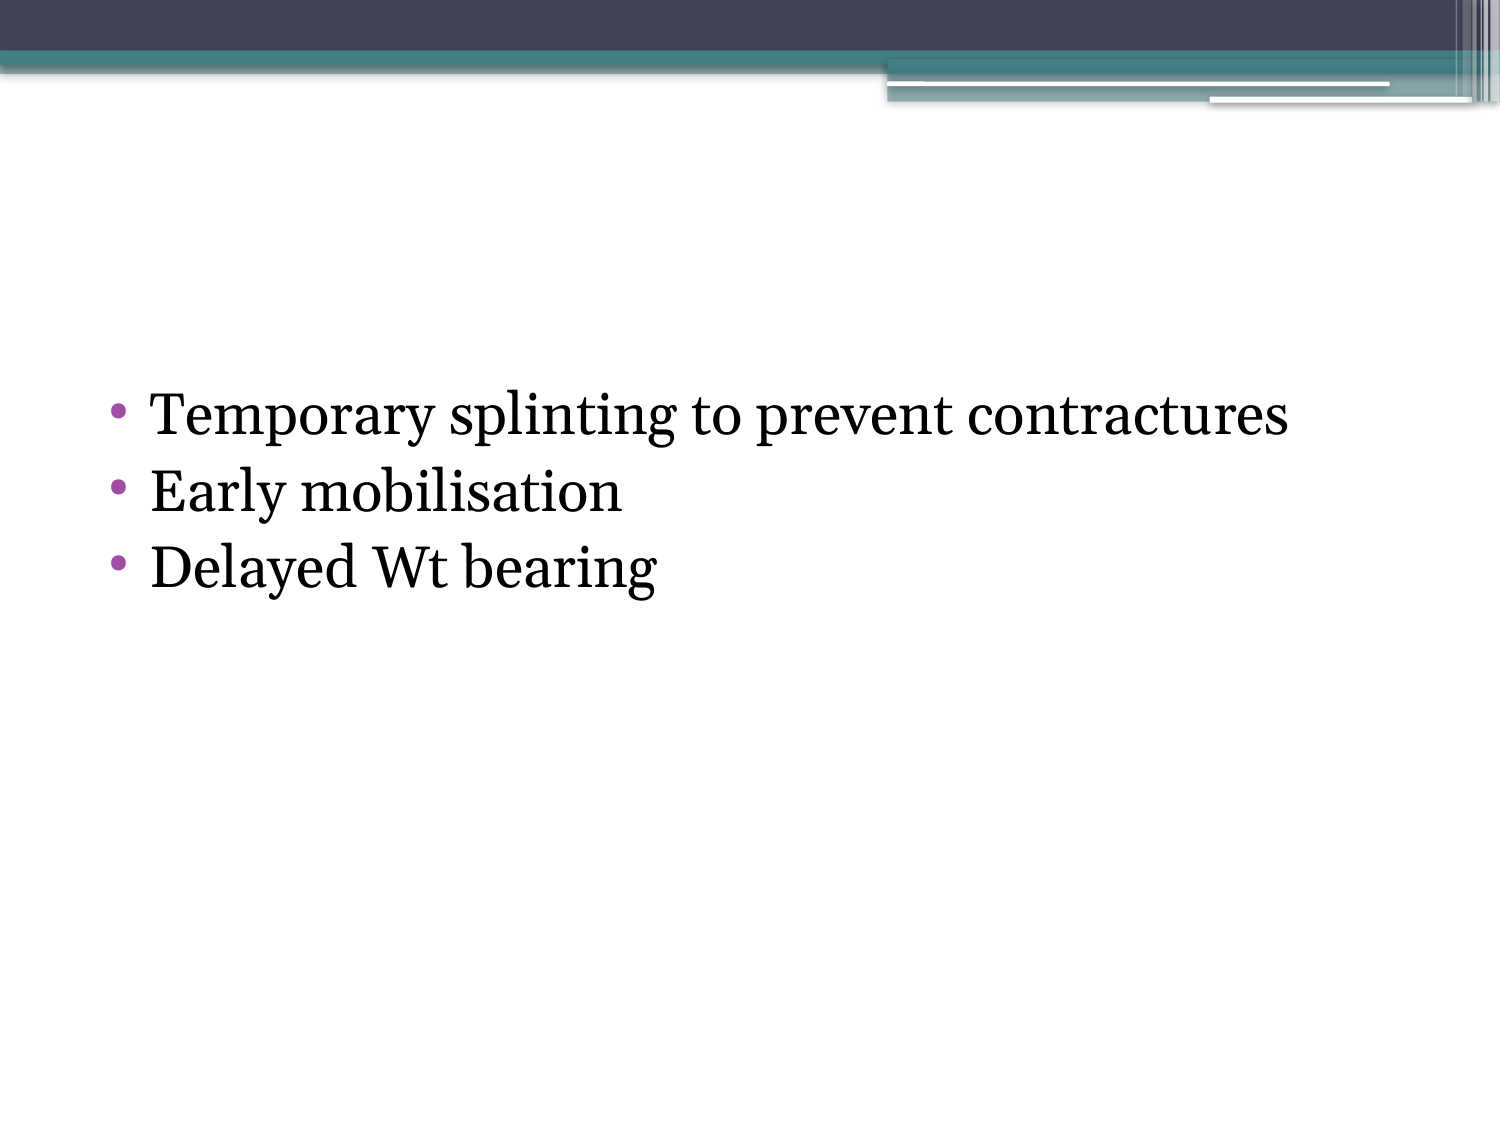

Temporary splinting to prevent contractures
Early mobilisation
Delayed Wt bearing